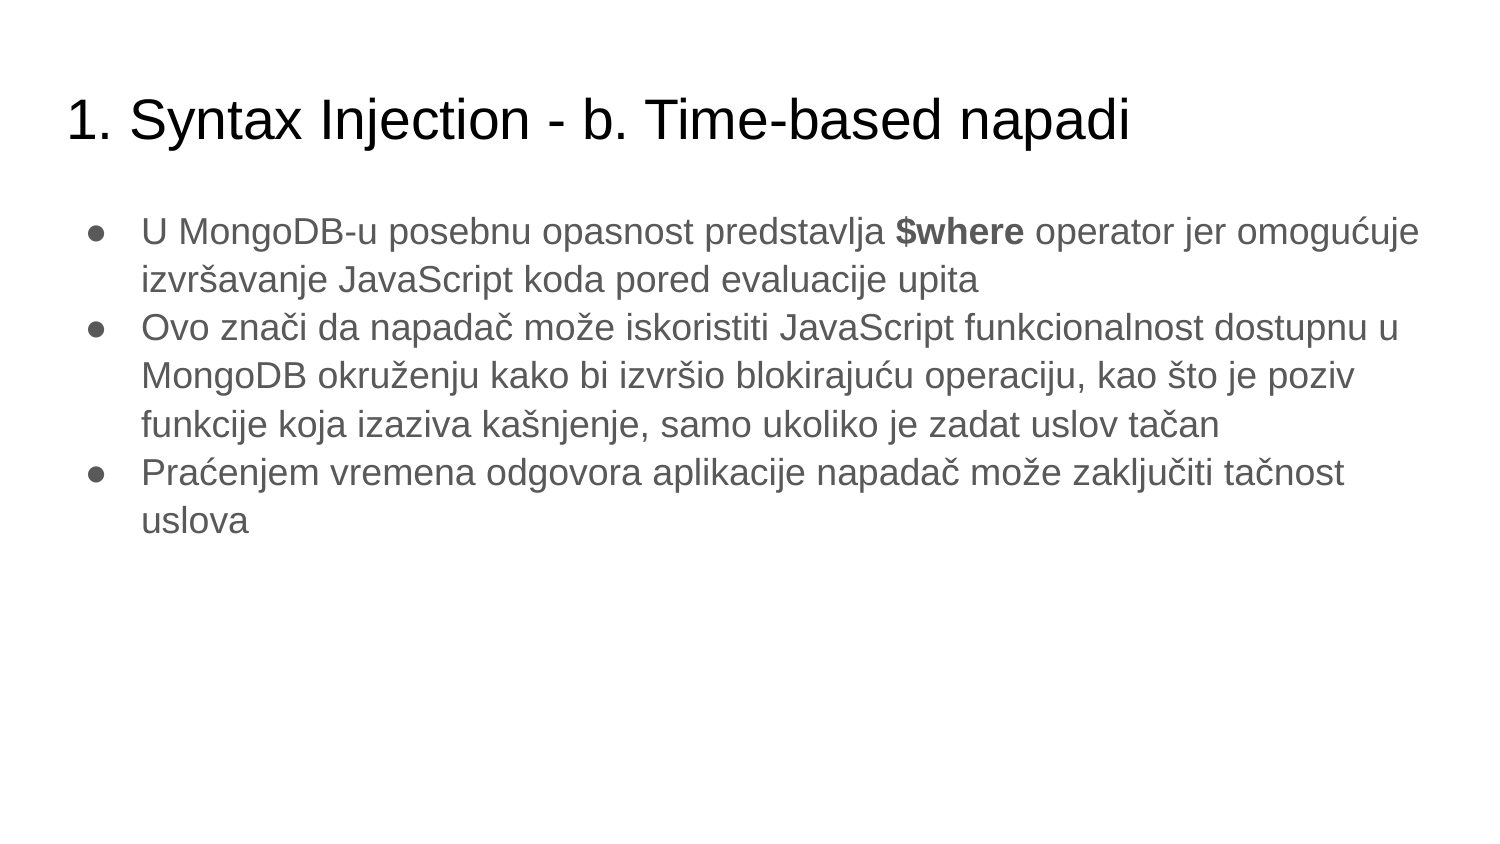

# 1. Syntax Injection - b. Time-based napadi
U MongoDB-u posebnu opasnost predstavlja $where operator jer omogućuje izvršavanje JavaScript koda pored evaluacije upita
Ovo znači da napadač može iskoristiti JavaScript funkcionalnost dostupnu u MongoDB okruženju kako bi izvršio blokirajuću operaciju, kao što je poziv funkcije koja izaziva kašnjenje, samo ukoliko je zadat uslov tačan
Praćenjem vremena odgovora aplikacije napadač može zaključiti tačnost uslova